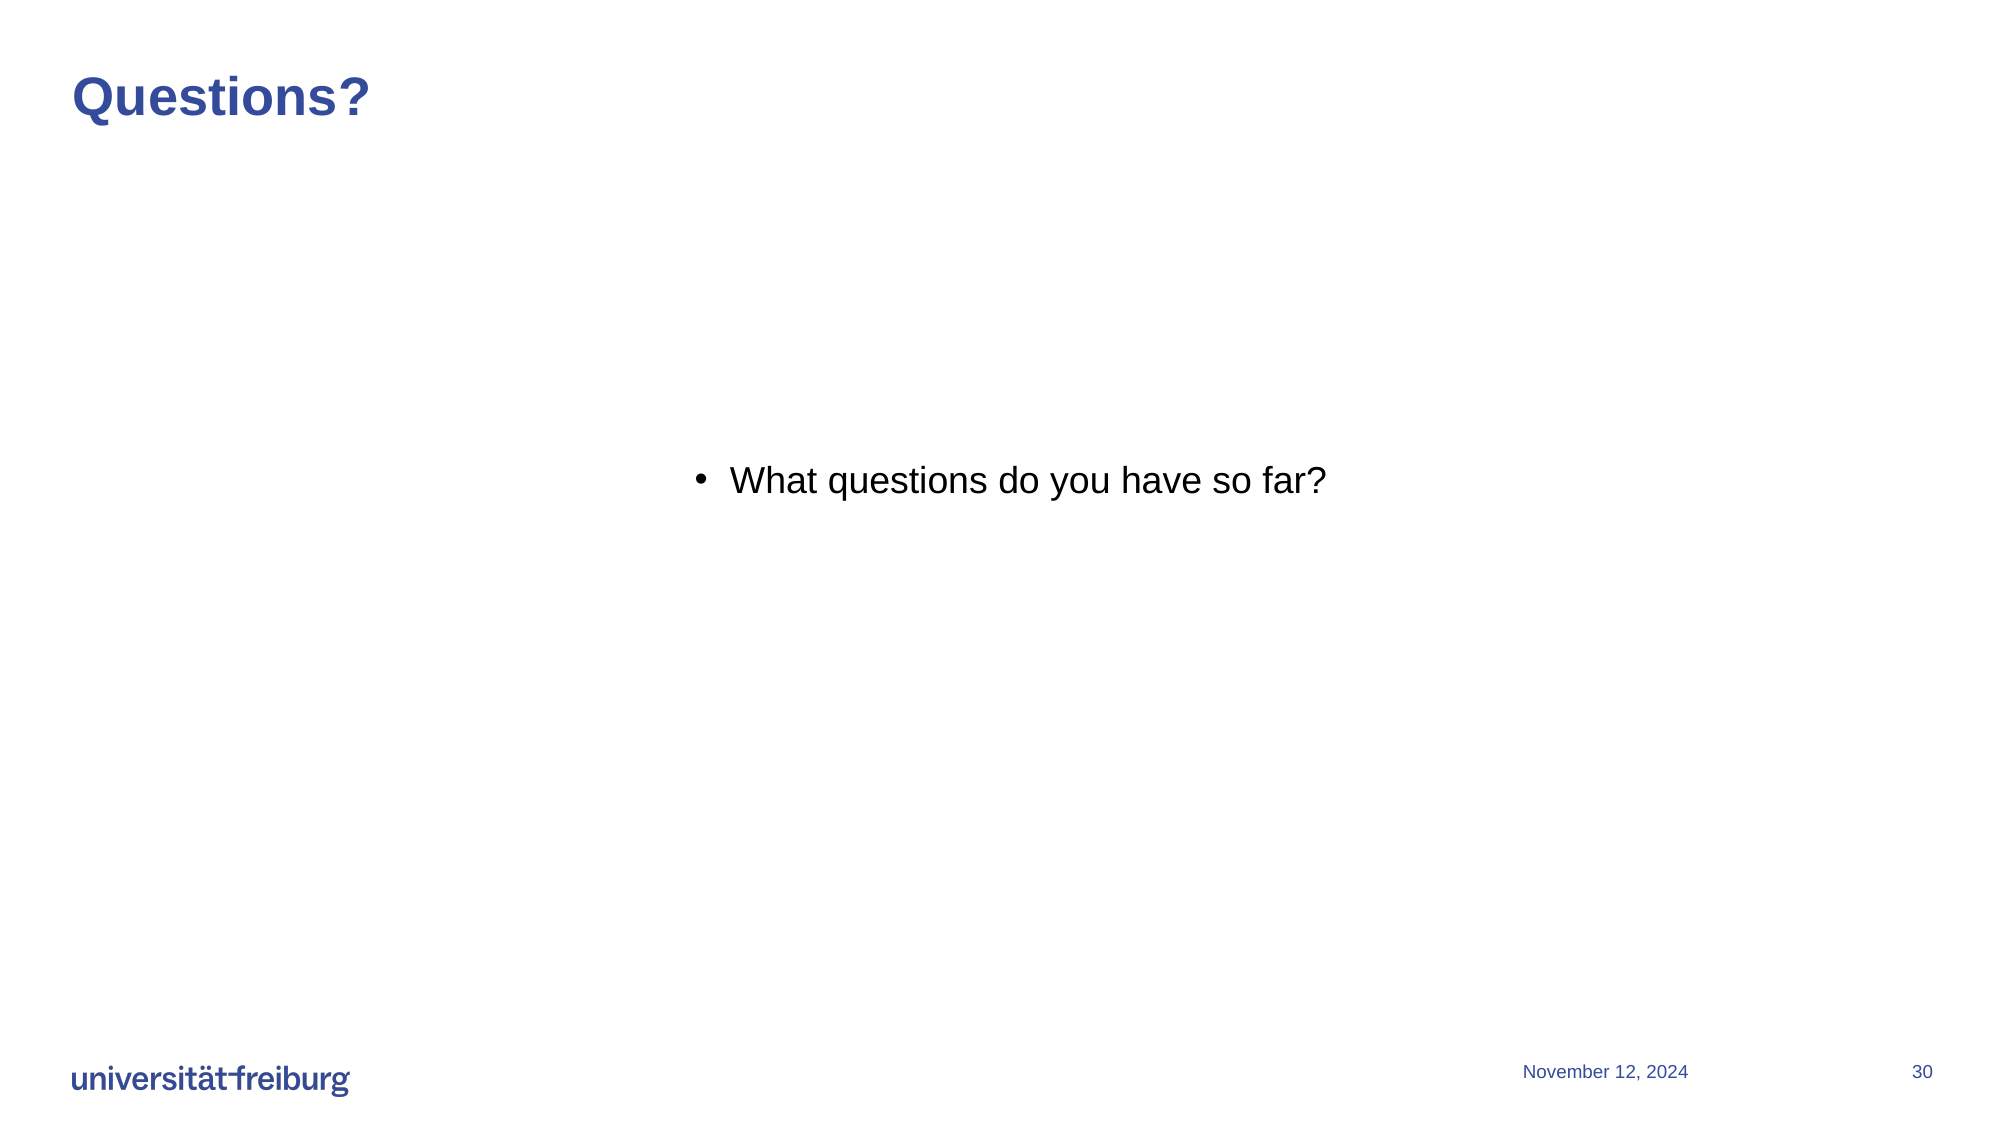

# Questions?
What questions do you have so far?
November 12, 2024
30